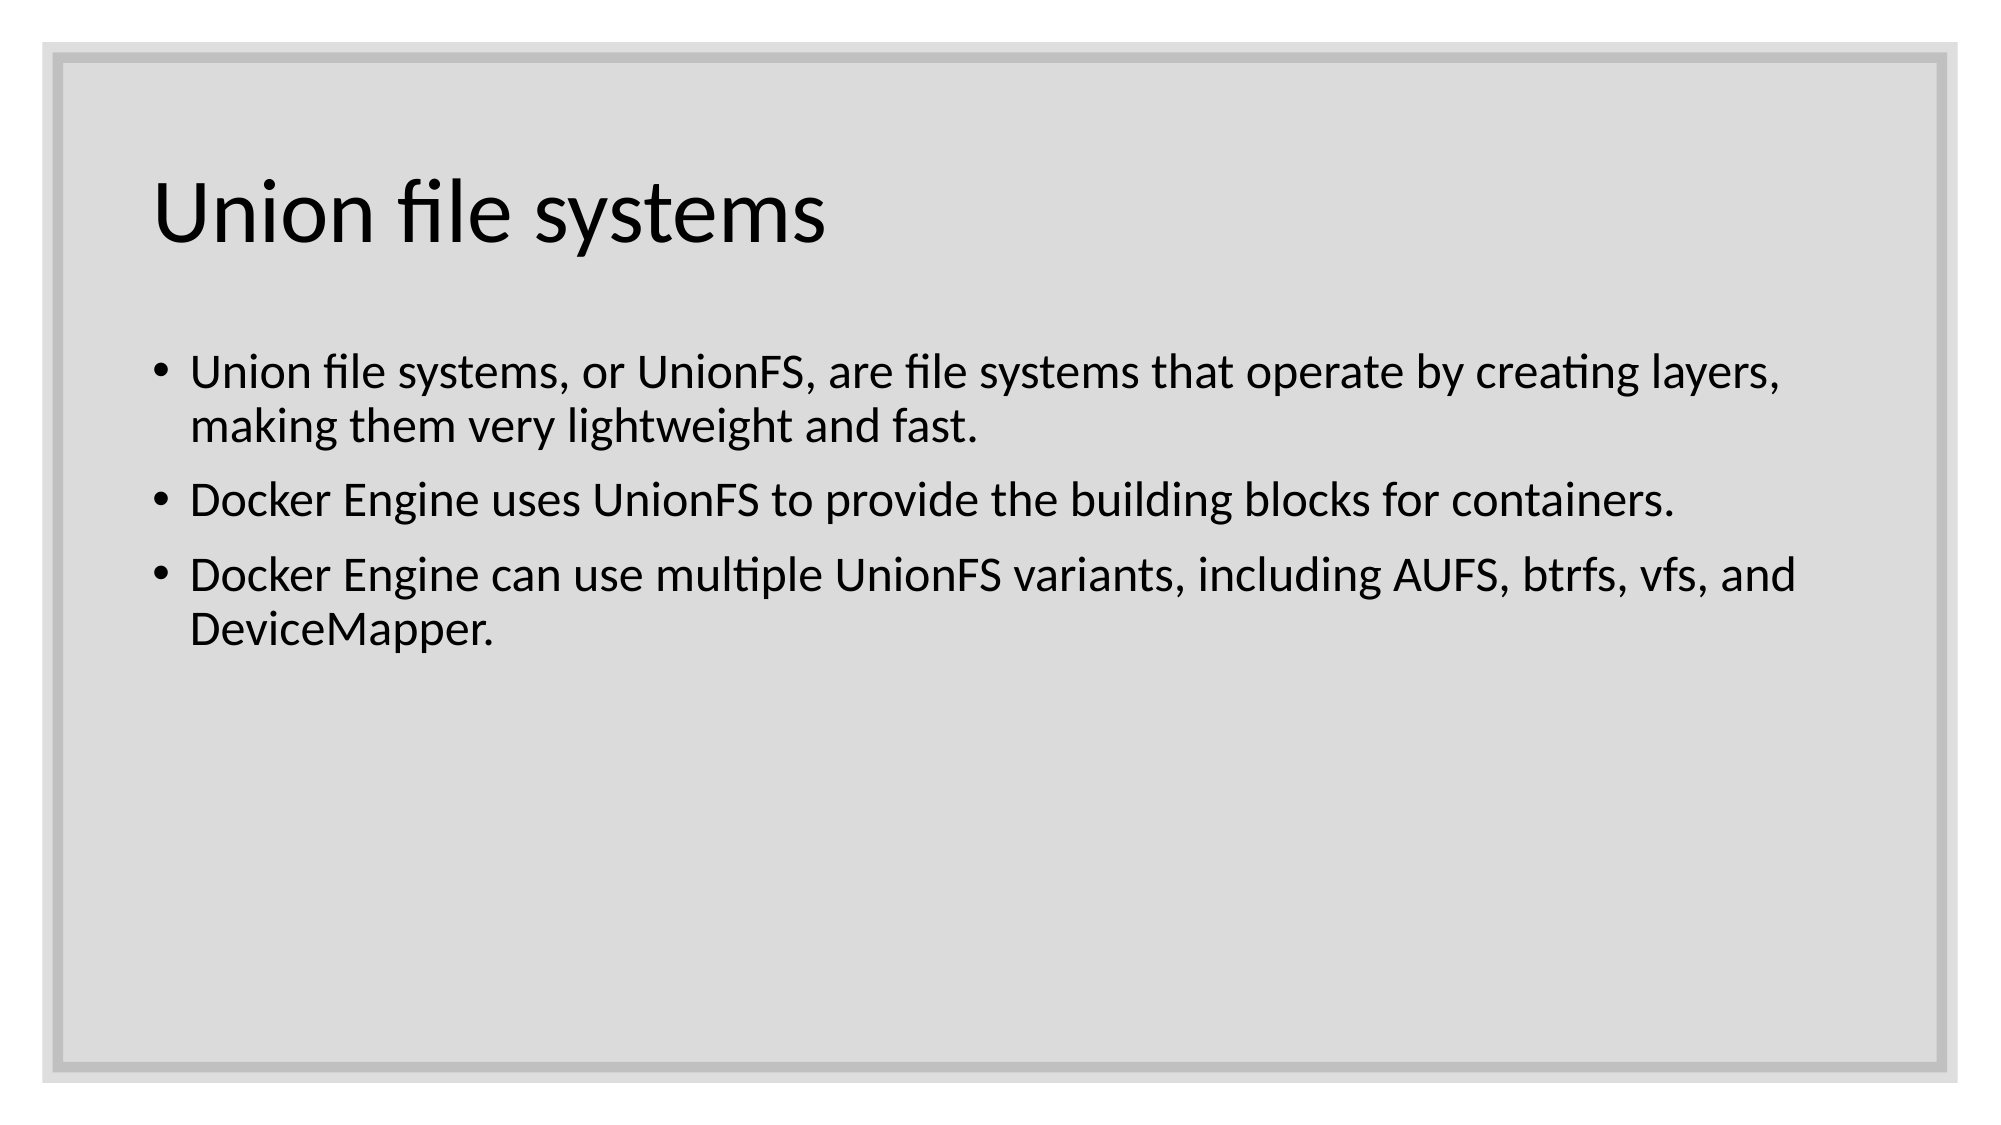

# Union file systems
Union file systems, or UnionFS, are file systems that operate by creating layers, making them very lightweight and fast.
Docker Engine uses UnionFS to provide the building blocks for containers.
Docker Engine can use multiple UnionFS variants, including AUFS, btrfs, vfs, and DeviceMapper.